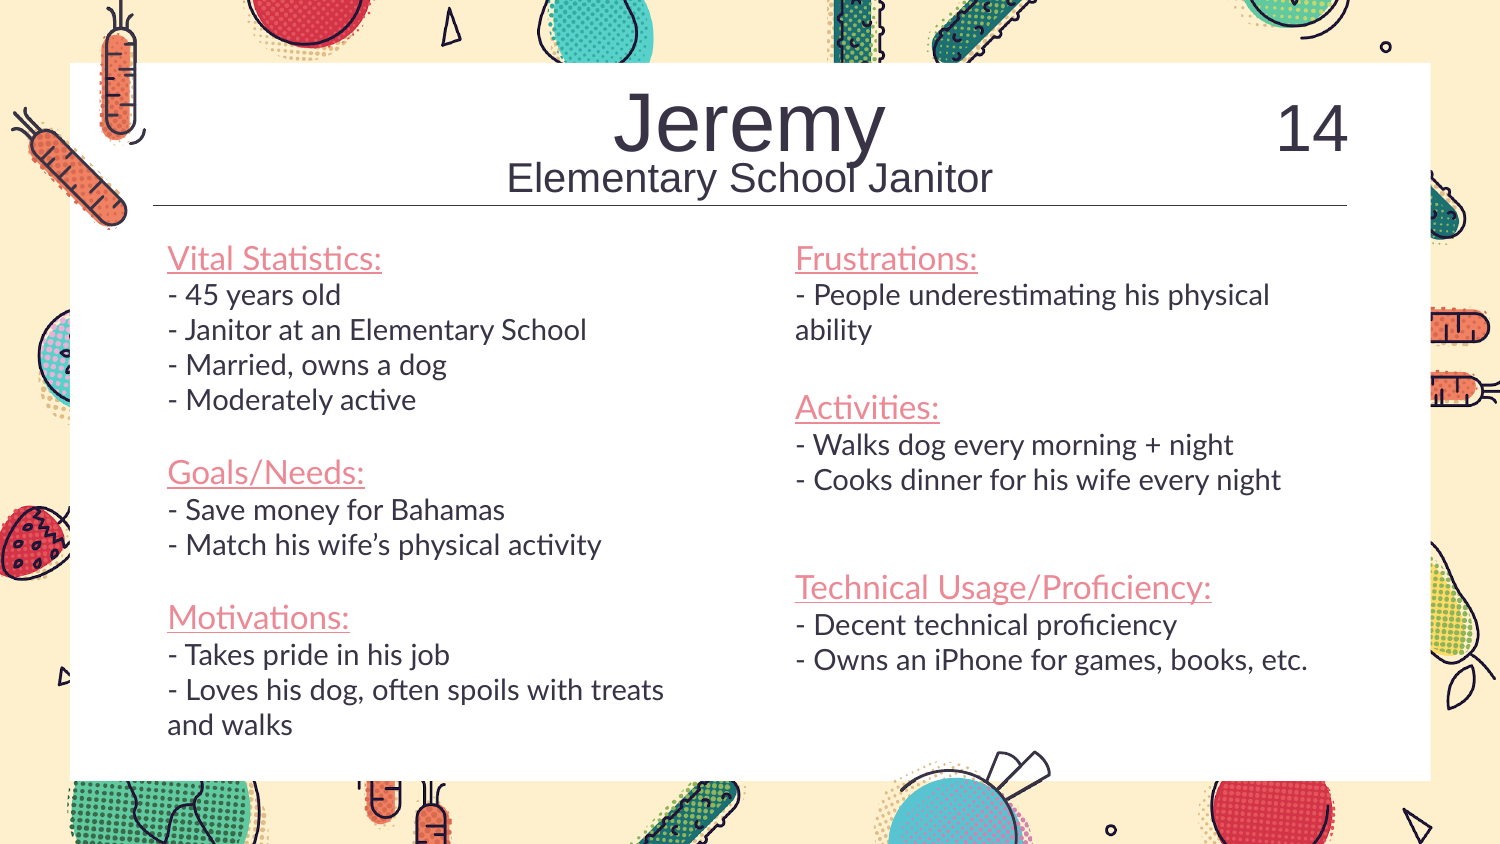

# Jeremy
14
Elementary School Janitor
Vital Statistics:
- 45 years old
- Janitor at an Elementary School
- Married, owns a dog
- Moderately active

Goals/Needs:
- Save money for Bahamas
- Match his wife’s physical activity

Motivations:
- Takes pride in his job
- Loves his dog, often spoils with treats and walks
Frustrations:
- People underestimating his physical ability

Activities:
- Walks dog every morning + night
- Cooks dinner for his wife every night

Technical Usage/Proficiency:
- Decent technical proficiency
- Owns an iPhone for games, books, etc.